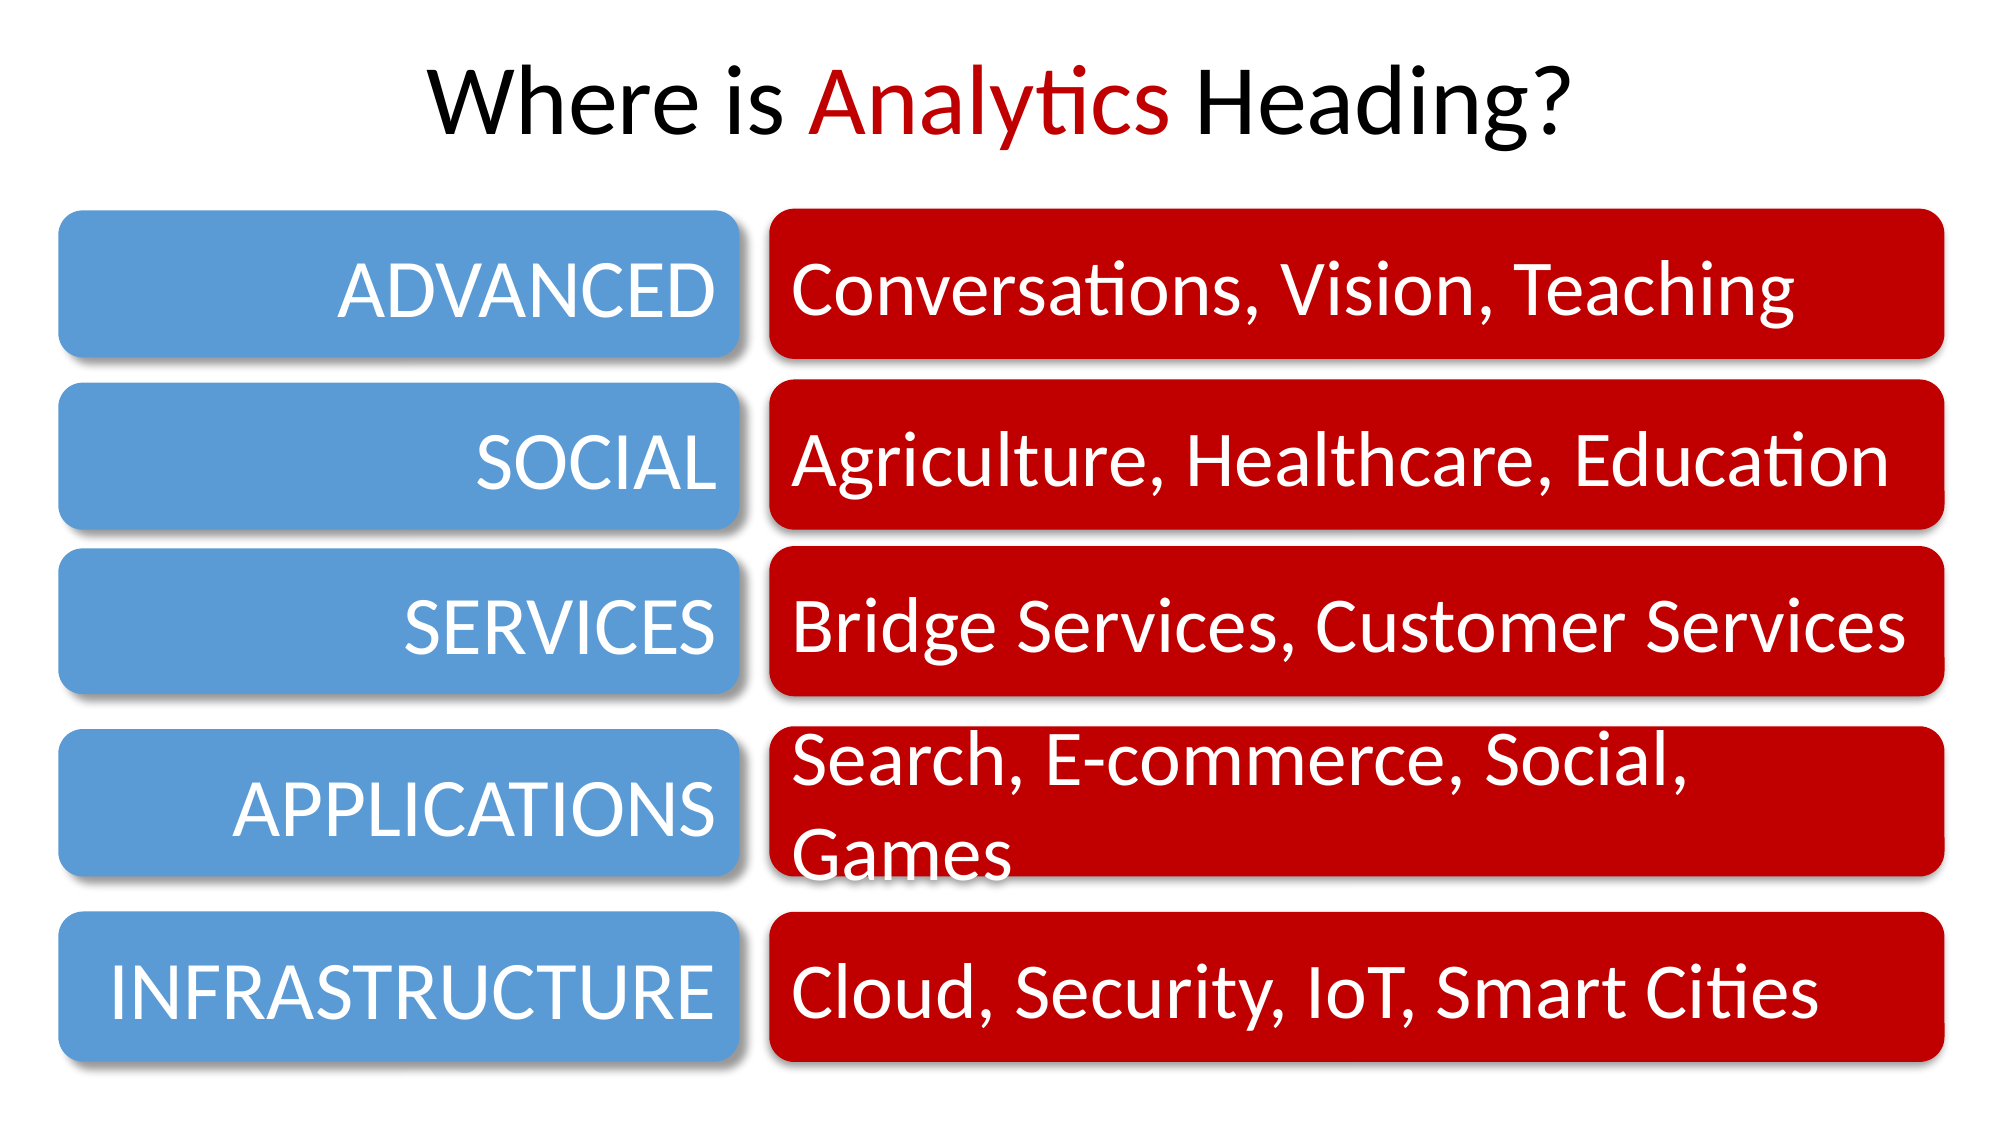

# Where is Analytics Heading?
Conversations, Vision, Teaching
ADVANCED
Agriculture, Healthcare, Education
SOCIAL
Bridge Services, Customer Services
SERVICES
Search, E-commerce, Social, Games
APPLICATIONS
INFRASTRUCTURE
Cloud, Security, IoT, Smart Cities